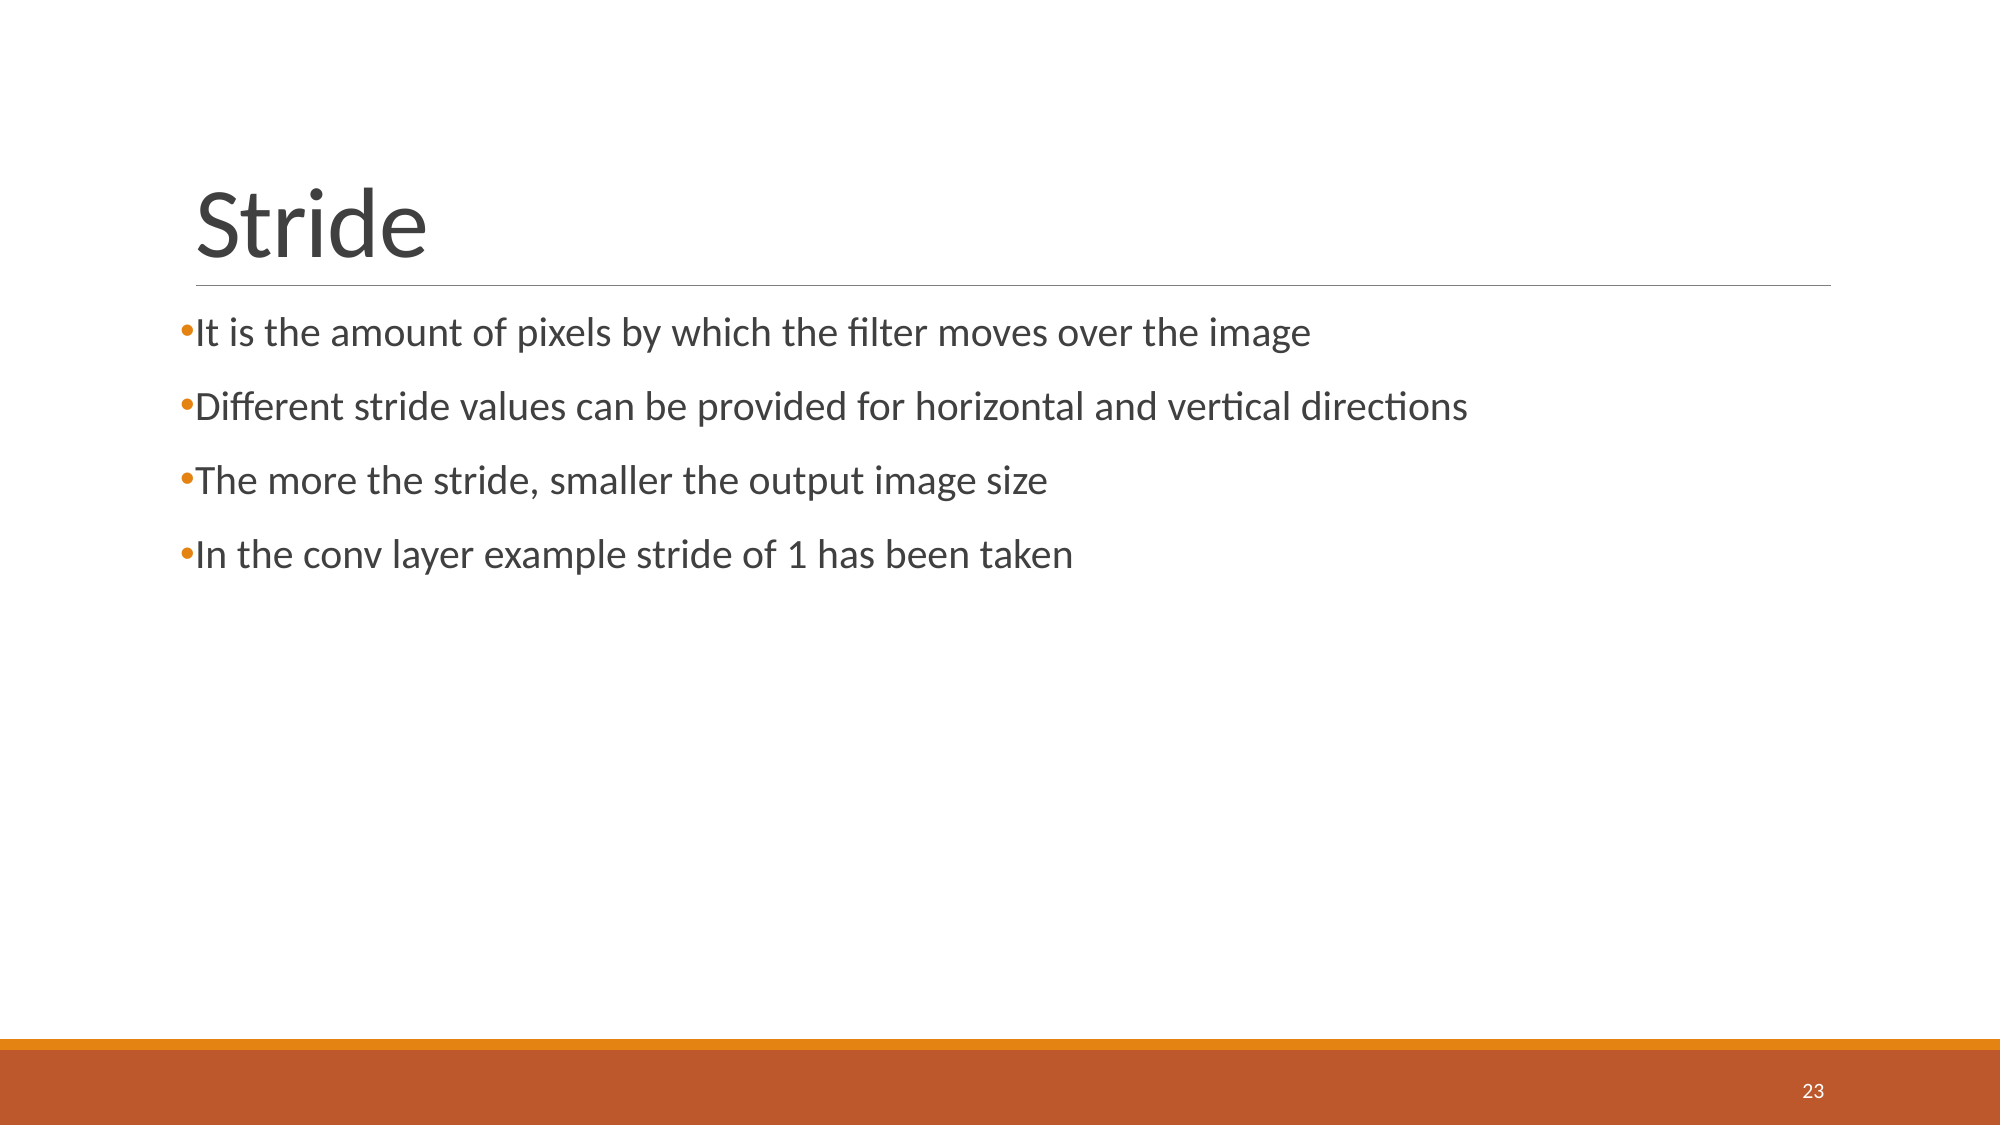

# Stride
It is the amount of pixels by which the filter moves over the image
Different stride values can be provided for horizontal and vertical directions
The more the stride, smaller the output image size
In the conv layer example stride of 1 has been taken
23